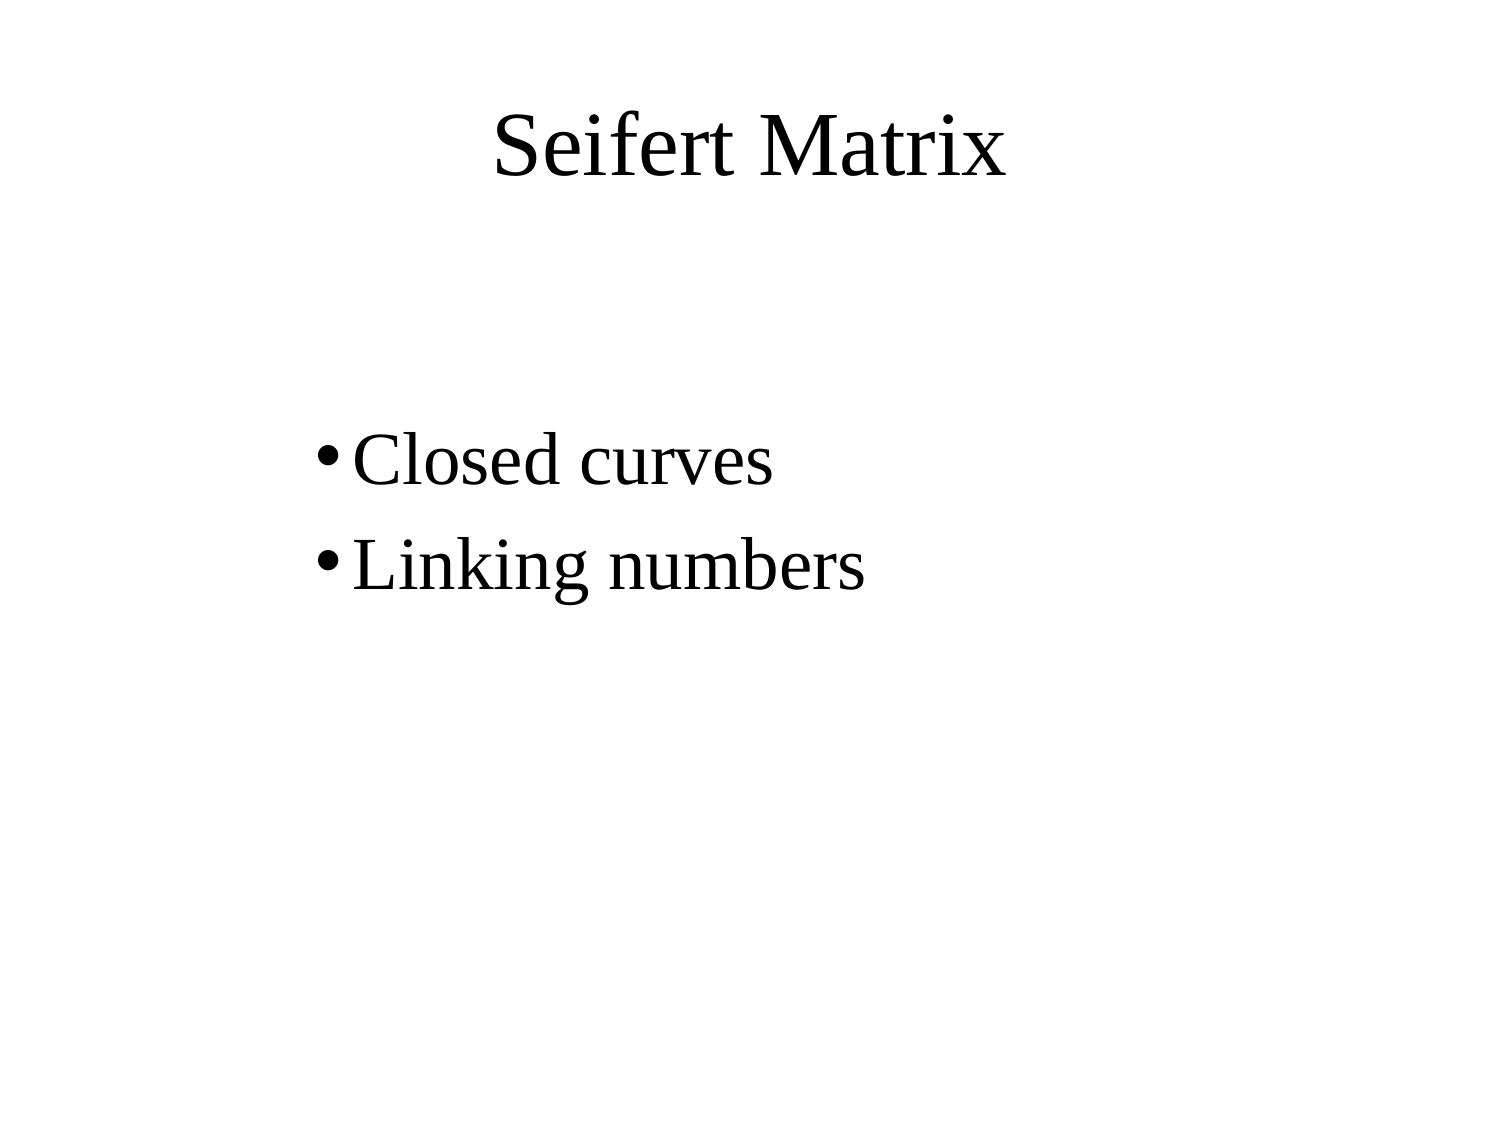

# Seifert Matrix
Closed curves
Linking numbers